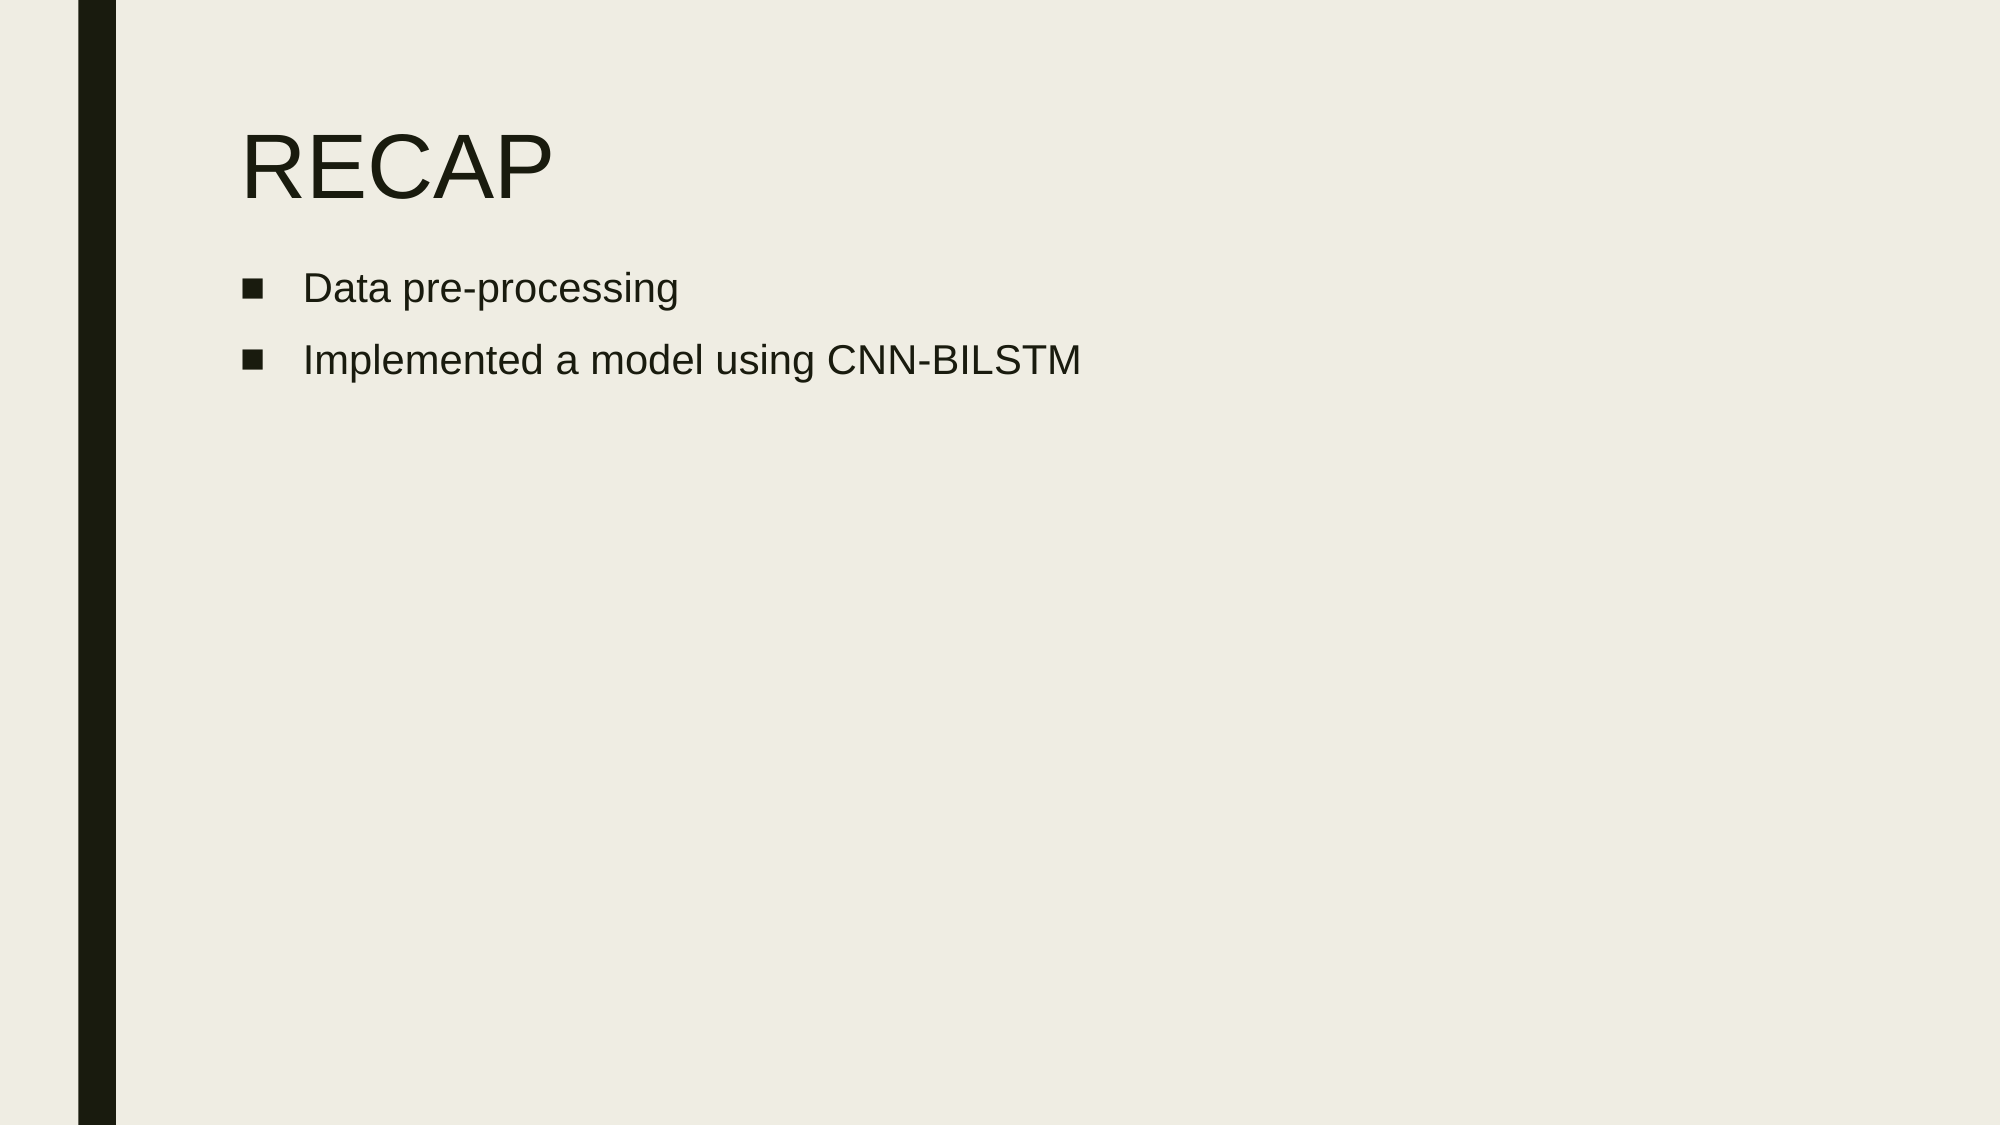

# RECAP
Data pre-processing
Implemented a model using CNN-BILSTM